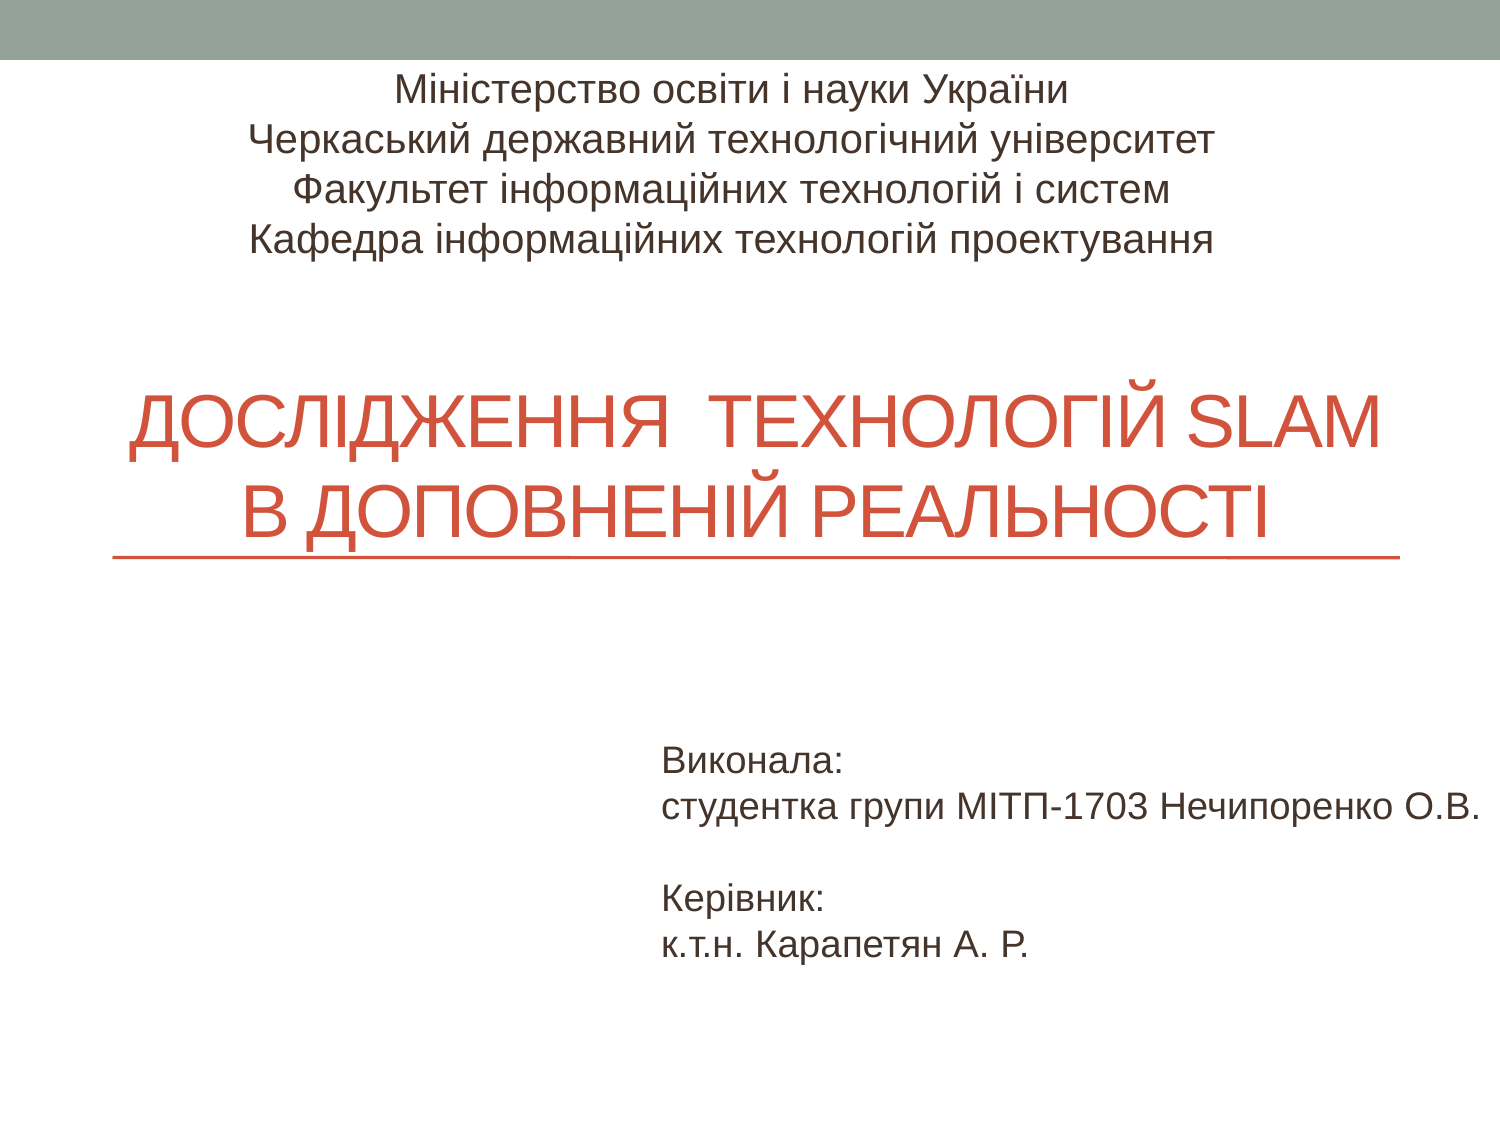

Міністерство освіти і науки України
Черкаський державний технологічний університет
Факультет інформаційних технологій і систем
Кафедра інформаційних технологій проектування
# Дослідження  технологій SLAM в доповненій реальності
Виконала:
студентка групи МІТП-1703 Нечипоренко О.В.

Керівник:
к.т.н. Карапетян А. Р.